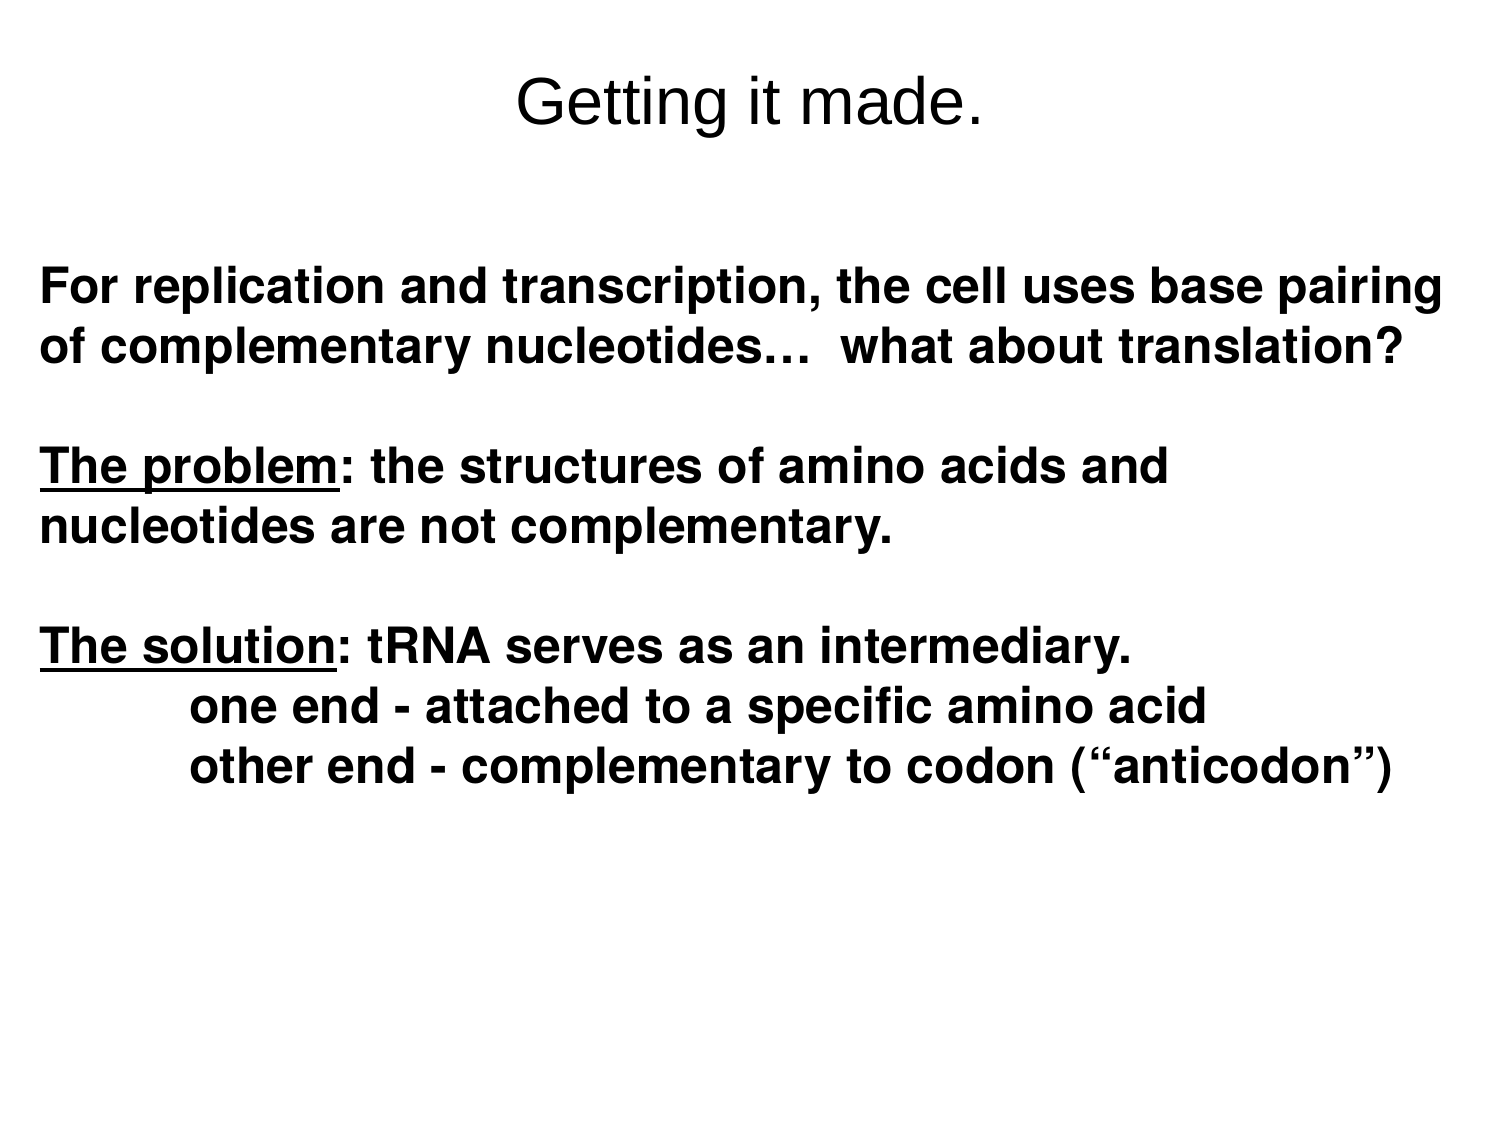

# Getting it made.
For replication and transcription, the cell uses base pairing of complementary nucleotides…  what about translation?

The problem: the structures of amino acids and 	nucleotides are not complementary.

The solution: tRNA serves as an intermediary.
	one end - attached to a specific amino acid
	other end - complementary to codon (“anticodon”)